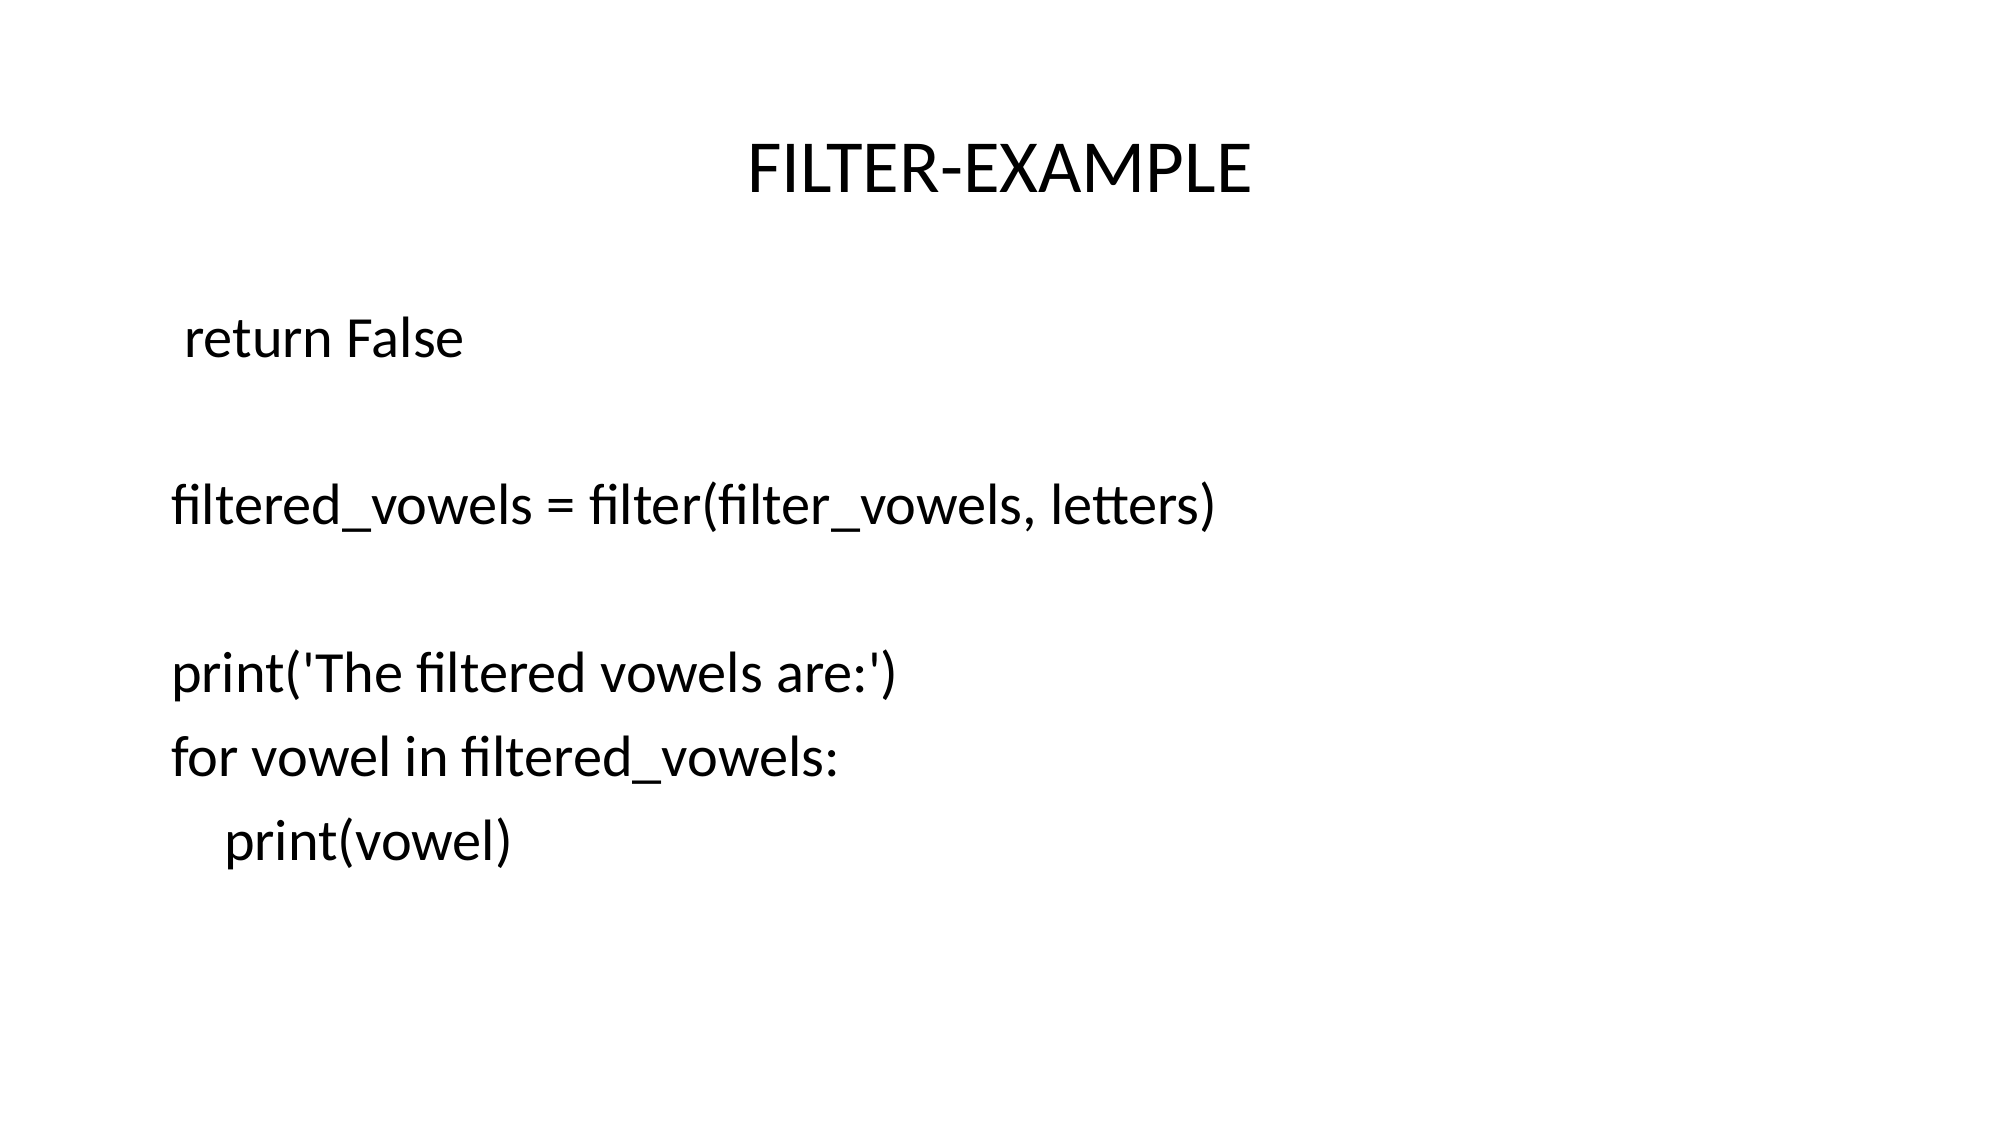

# FILTER-EXAMPLE
 return False

filtered_vowels = filter(filter_vowels, letters)

print('The filtered vowels are:')
for vowel in filtered_vowels:
    print(vowel)